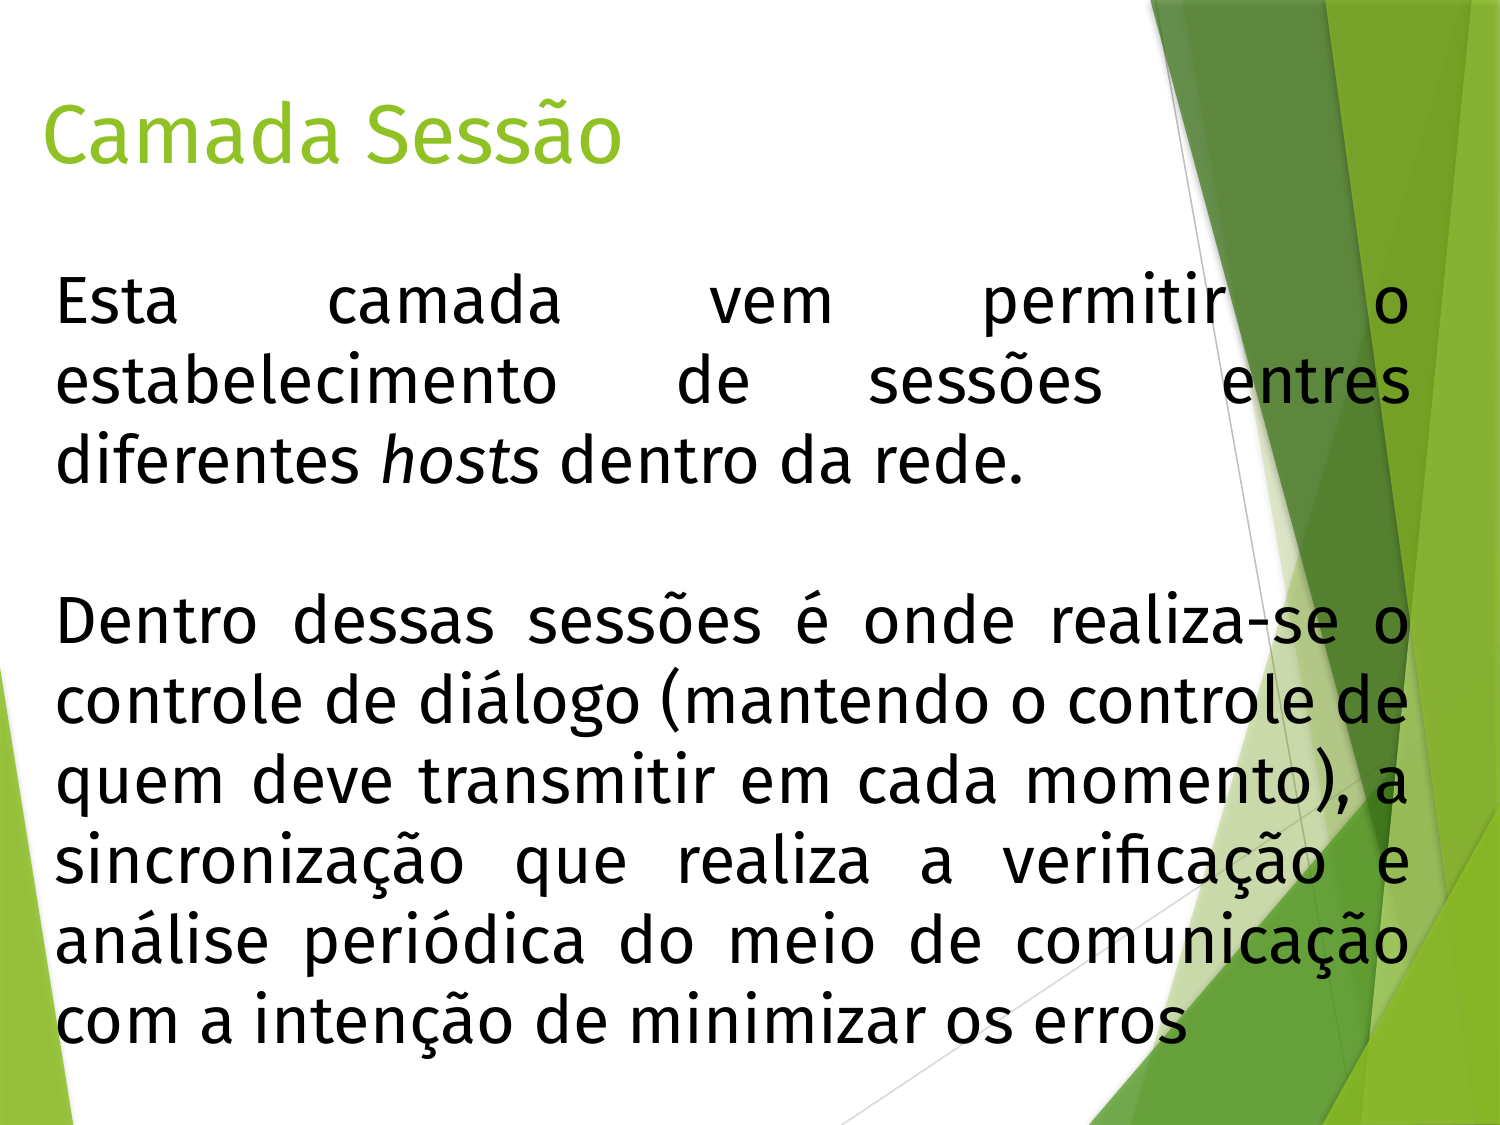

# Camada Sessão
Esta camada vem permitir o estabelecimento de sessões entres diferentes hosts dentro da rede.

Dentro dessas sessões é onde realiza-se o controle de diálogo (mantendo o controle de quem deve transmitir em cada momento), a sincronização que realiza a verificação e análise periódica do meio de comunicação com a intenção de minimizar os erros